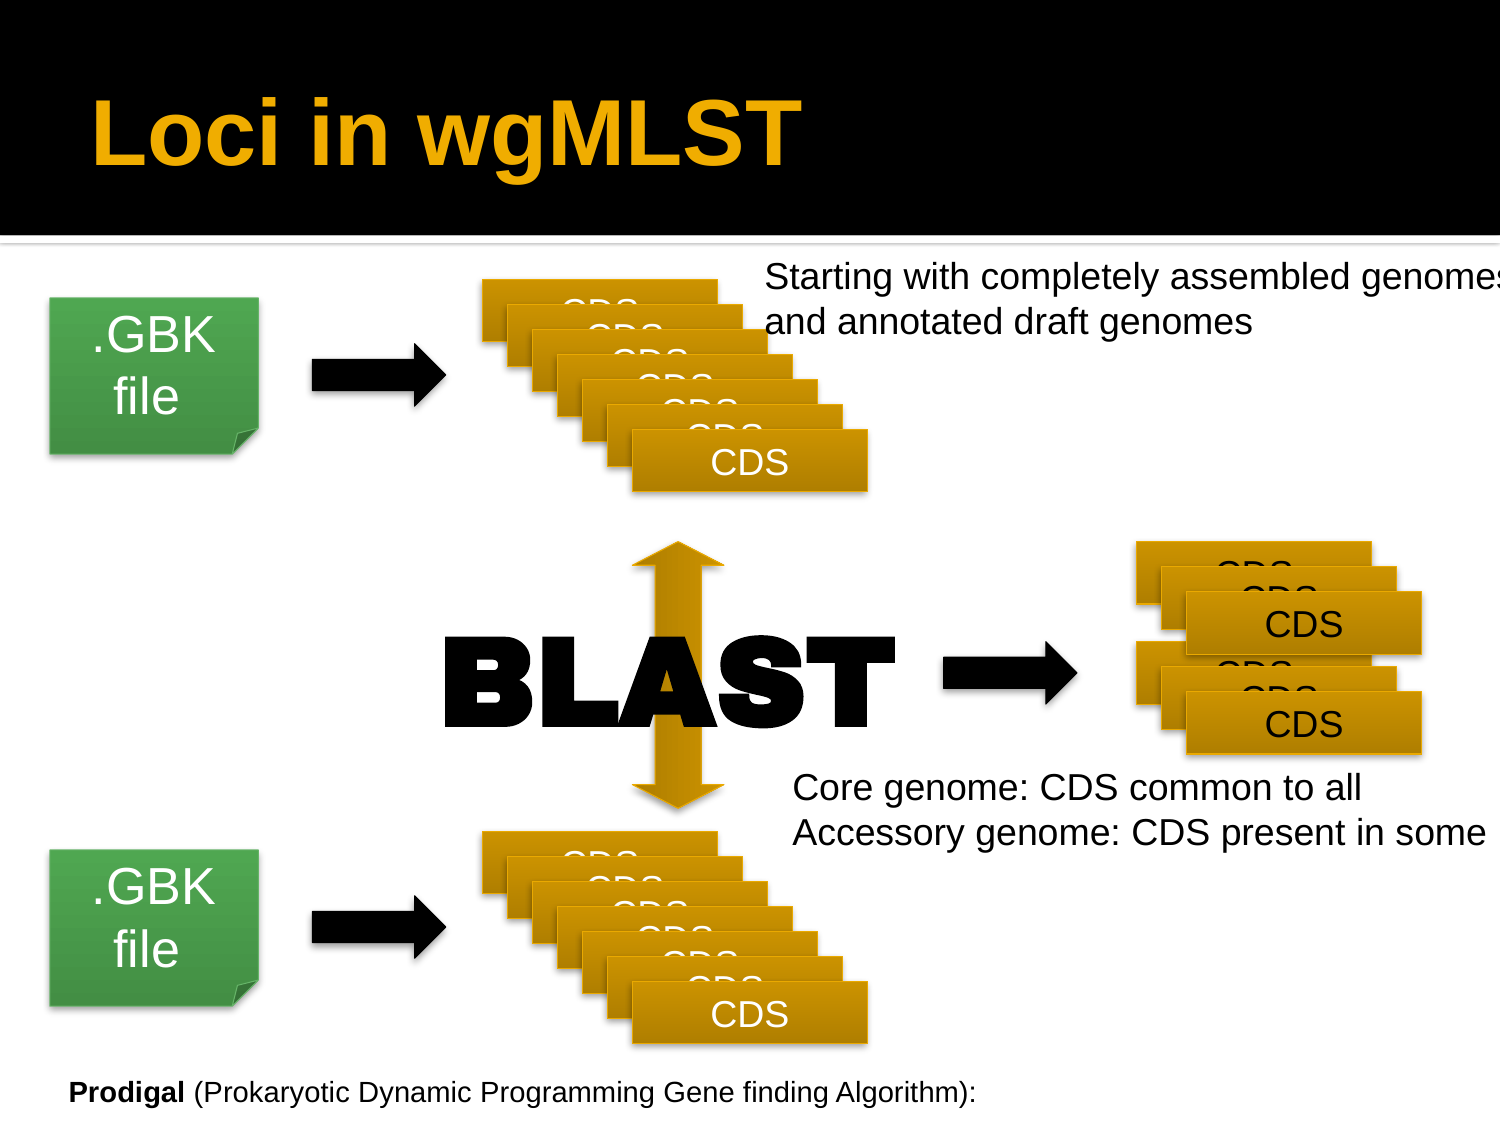

# Loci in wgMLST
Starting with completely assembled genomes
and annotated draft genomes
CDS
.GBK
file
CDS
CDS

CDS
CDS
CDS
CDS
CDS
CDS
CDS
BLAST

CDS
CDS
CDS
Core genome: CDS common to all
Accessory genome: CDS present in some
CDS
.GBK
file
CDS
CDS

CDS
CDS
CDS
CDS
Prodigal (Prokaryotic Dynamic Programming Gene finding Algorithm):